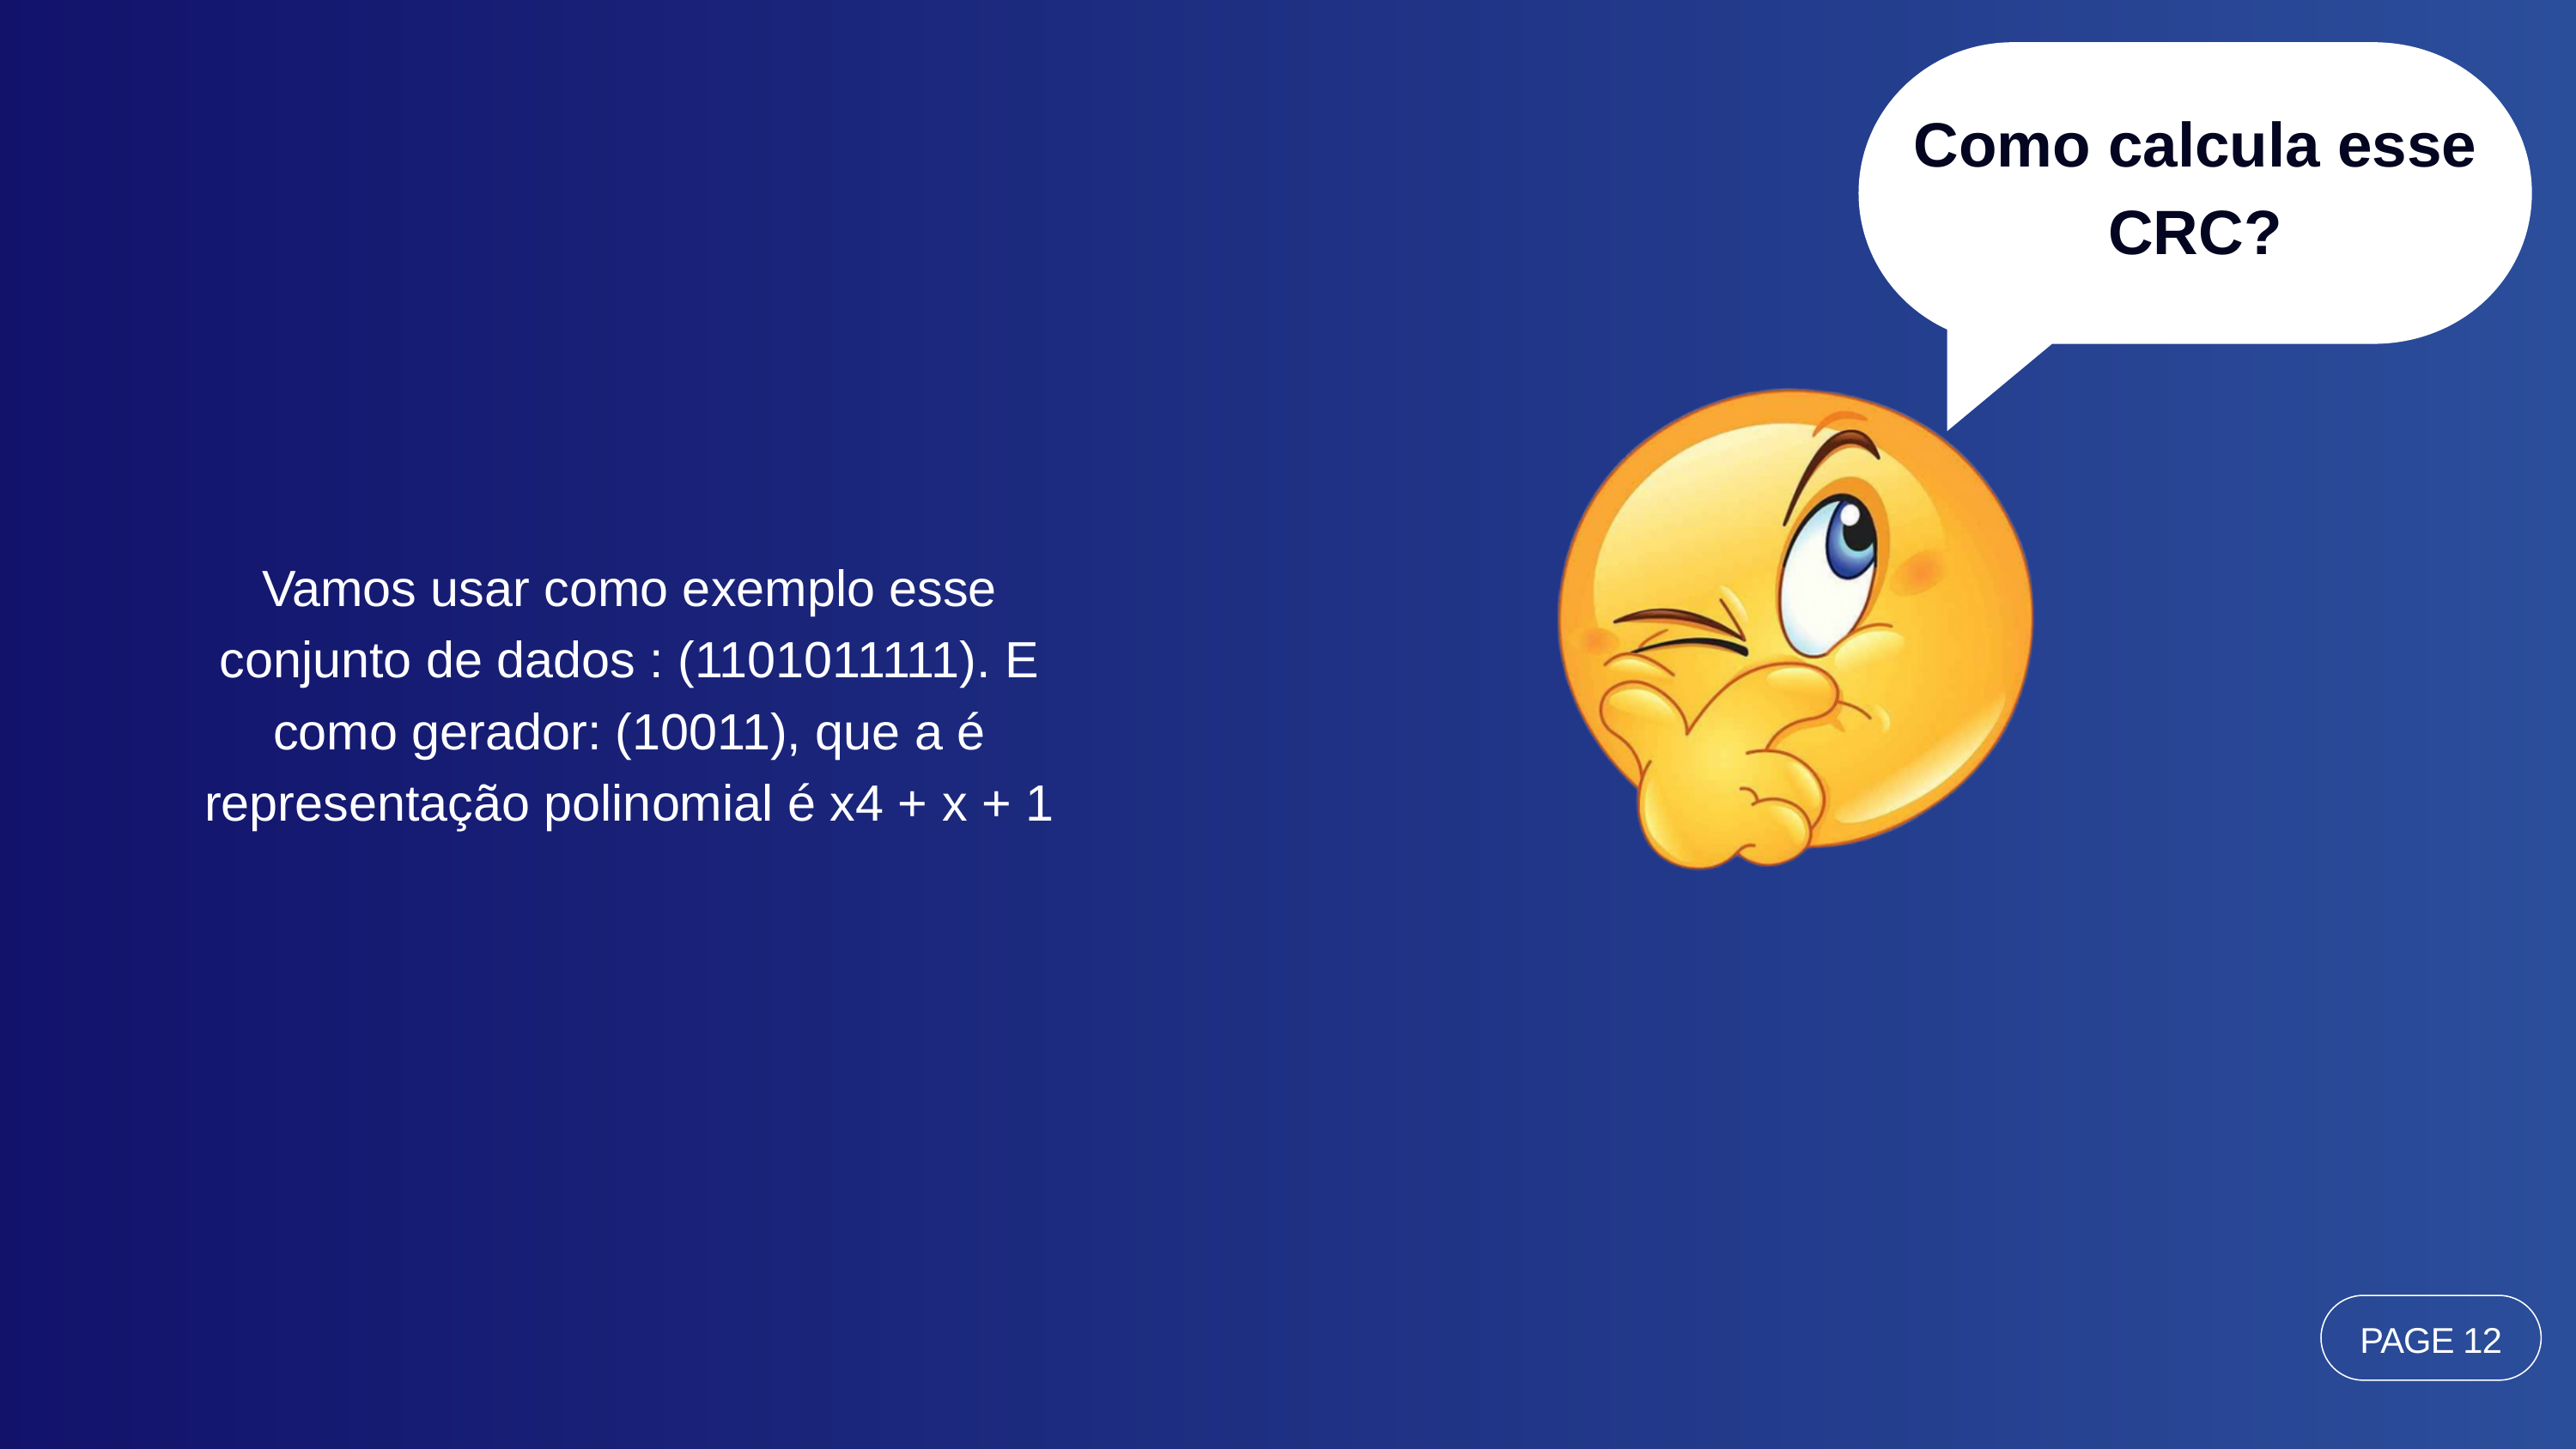

Como calcula esse CRC?

Vamos usar como exemplo esse conjunto de dados : (1101011111). E como gerador: (10011), que a é representação polinomial é x4 + x + 1

PAGE 12